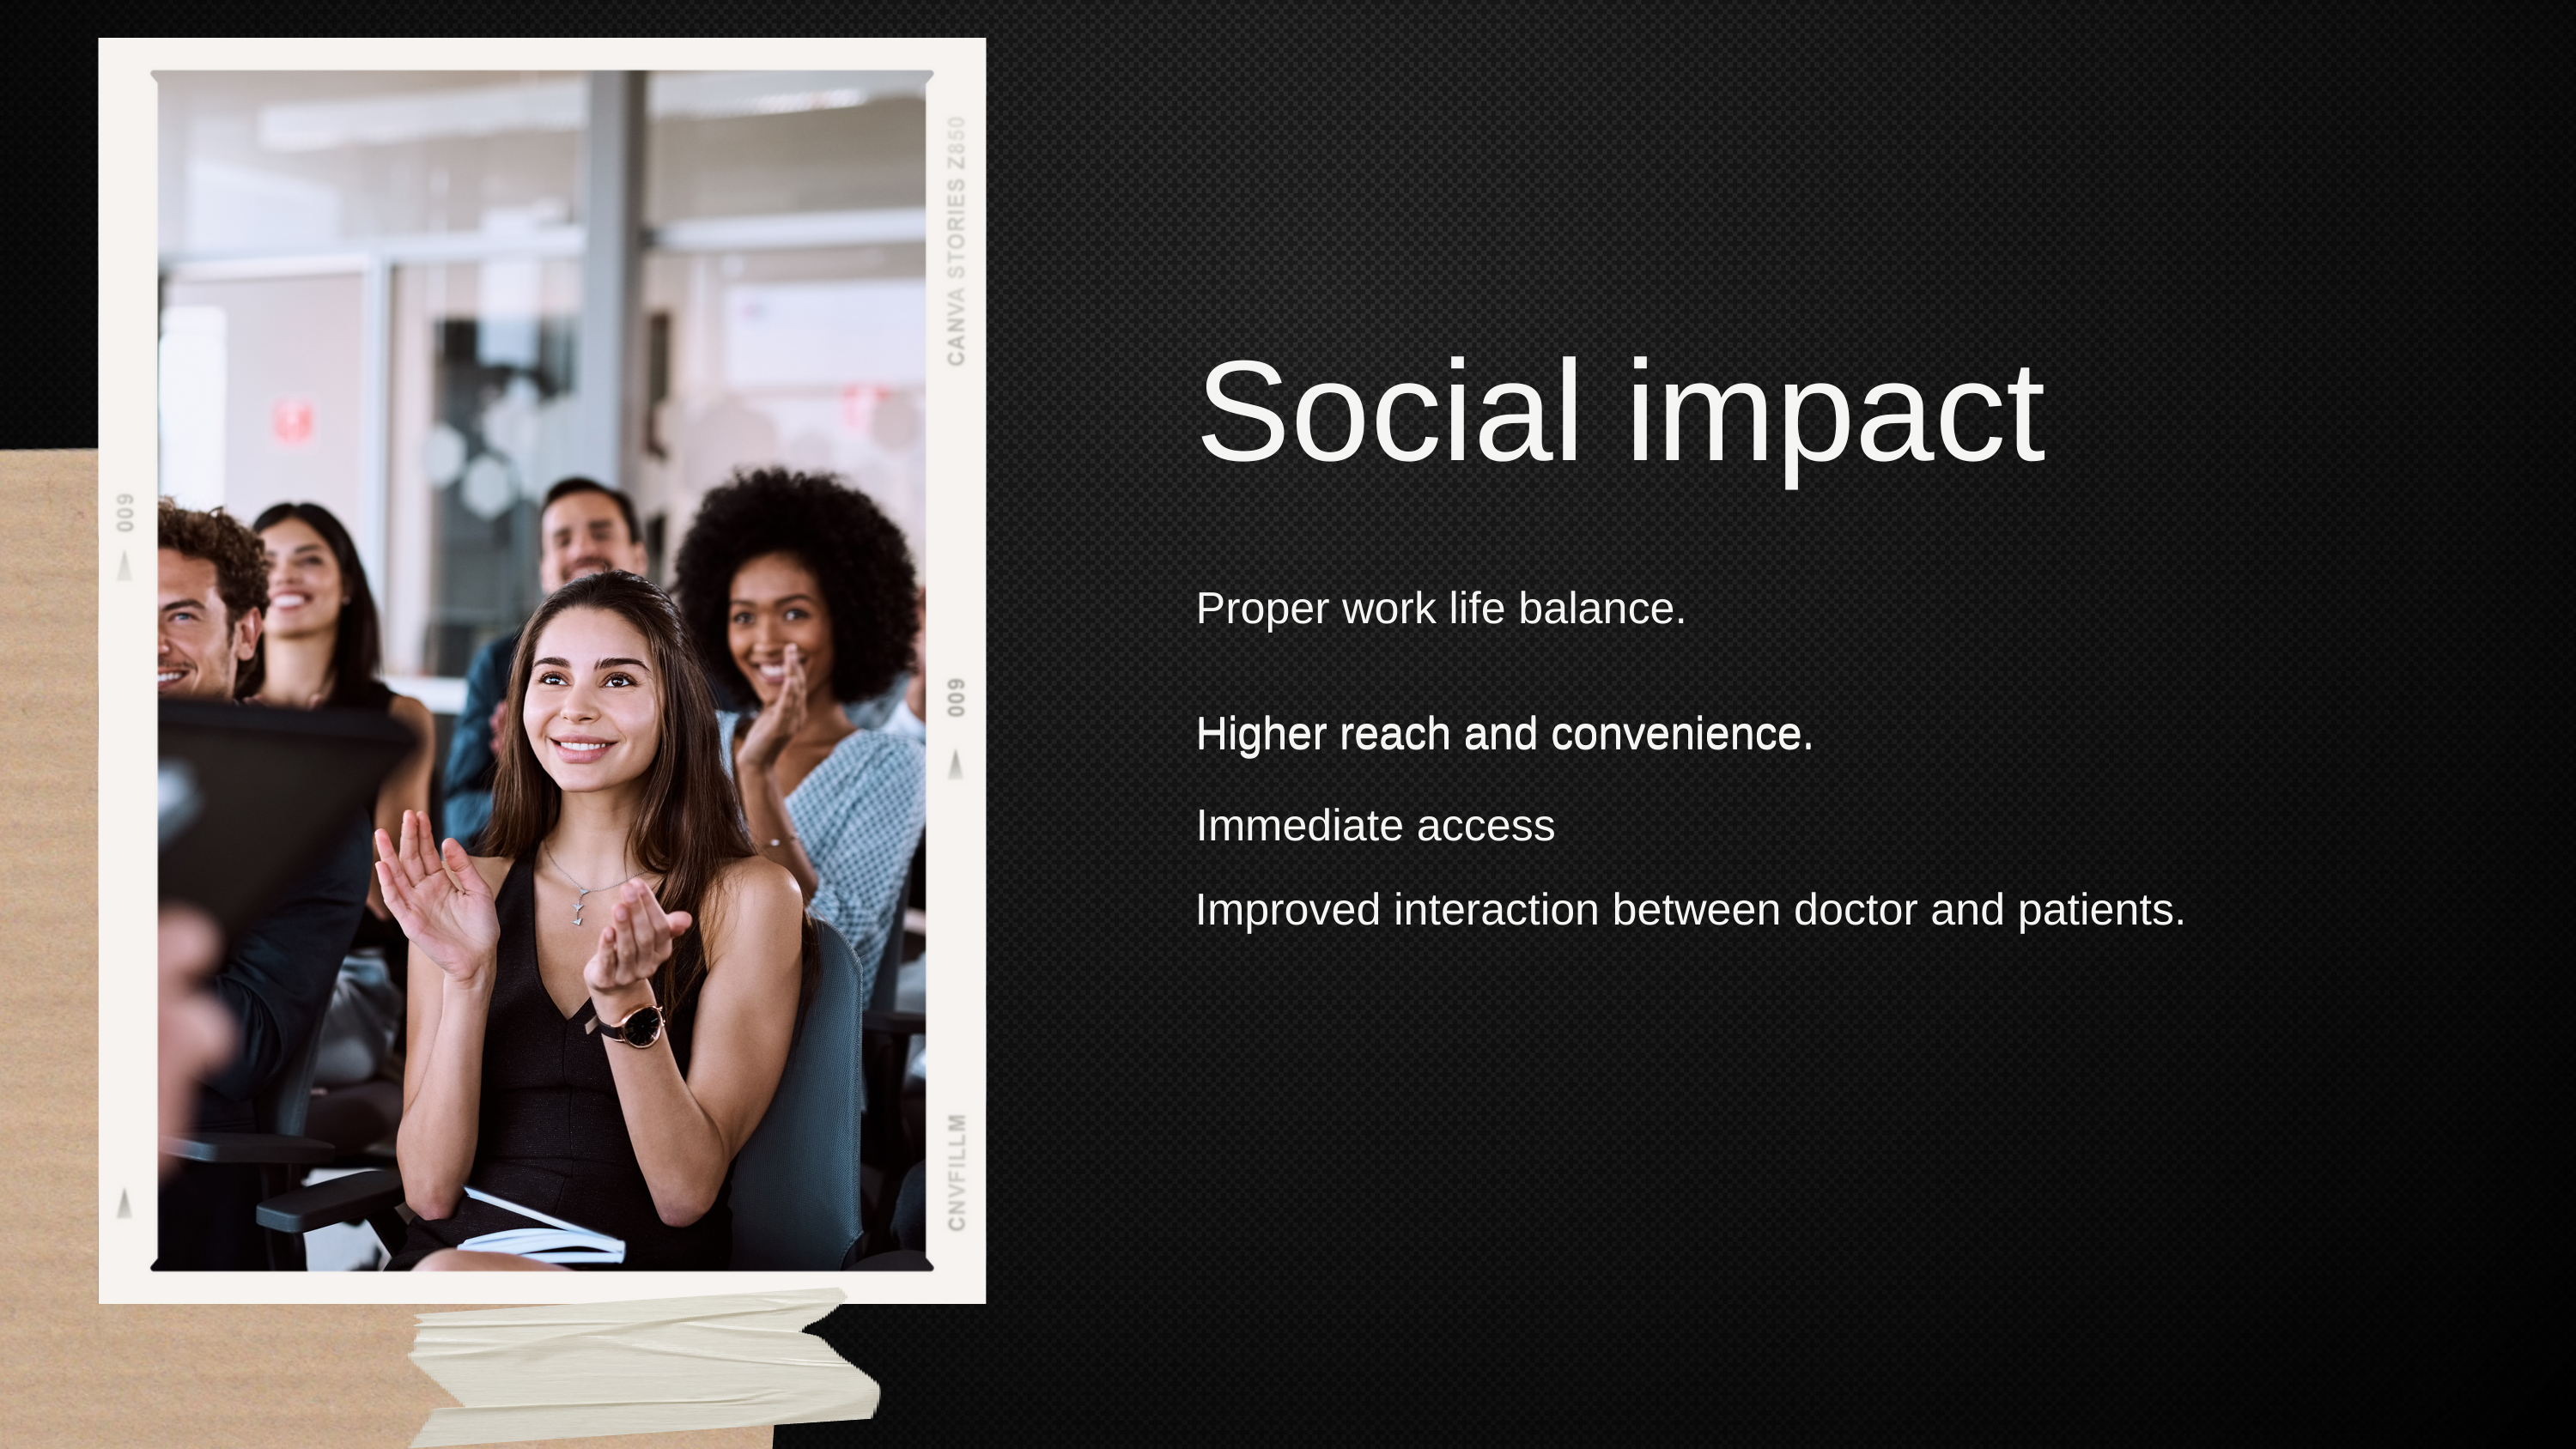

Social impact
Proper work life balance.
Higher reach and convenience.
Higher reach and convenience.
Immediate access

Improved interaction between doctor and patients.